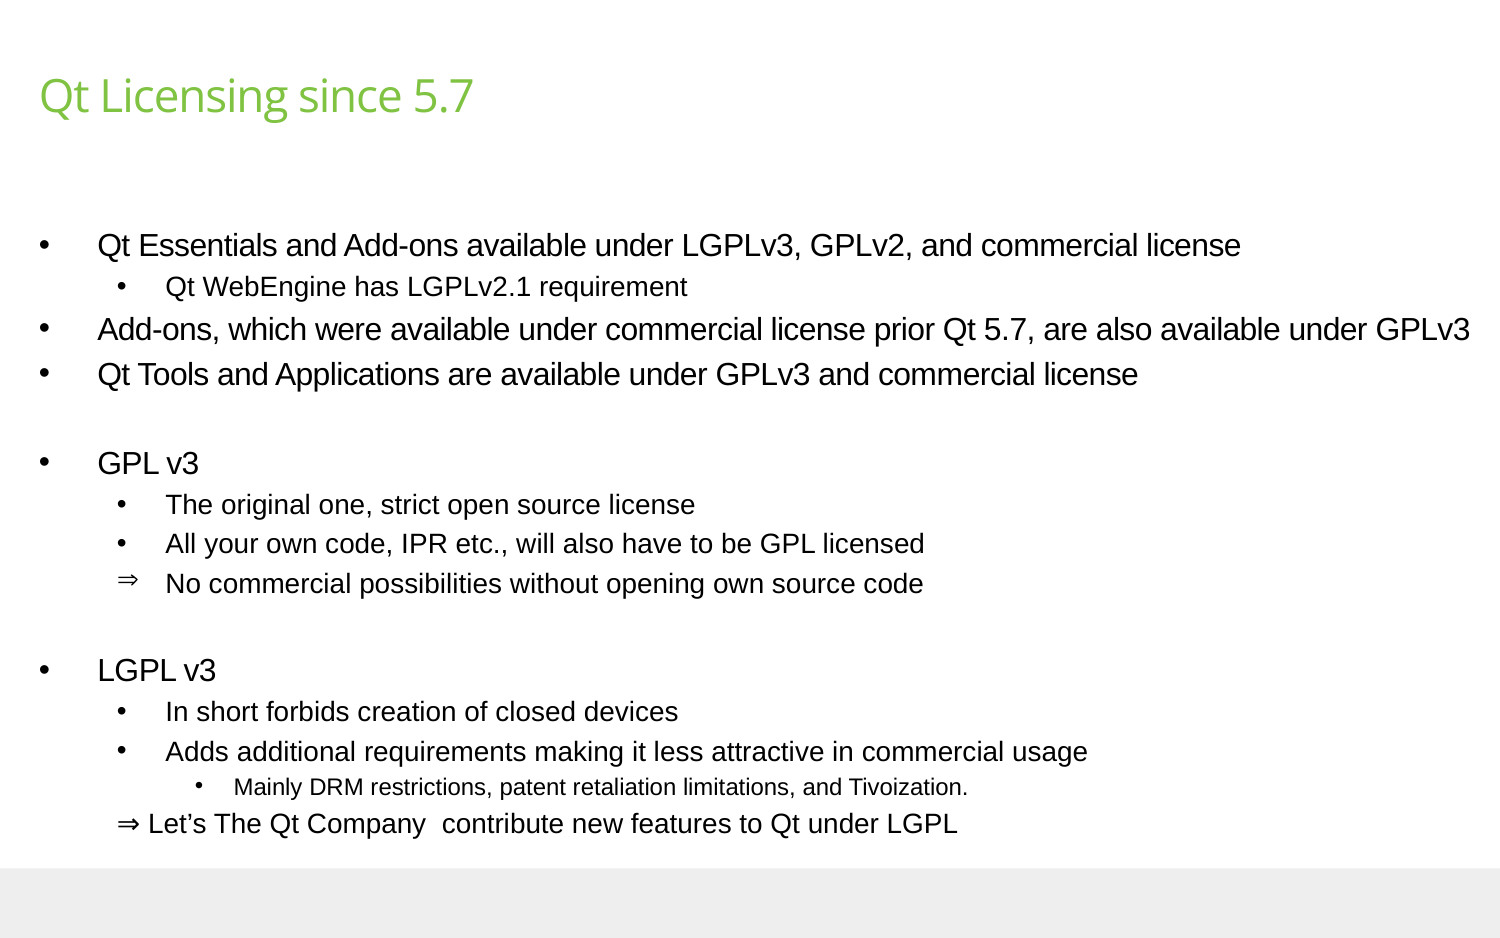

# Qt Licensing since 5.7
Qt Essentials and Add-ons available under LGPLv3, GPLv2, and commercial license
Qt WebEngine has LGPLv2.1 requirement
Add-ons, which were available under commercial license prior Qt 5.7, are also available under GPLv3
Qt Tools and Applications are available under GPLv3 and commercial license

GPL v3
The original one, strict open source license
All your own code, IPR etc., will also have to be GPL licensed
No commercial possibilities without opening own source code

LGPL v3
In short forbids creation of closed devices
Adds additional requirements making it less attractive in commercial usage
Mainly DRM restrictions, patent retaliation limitations, and Tivoization.
⇒ Let’s The Qt Company  contribute new features to Qt under LGPL